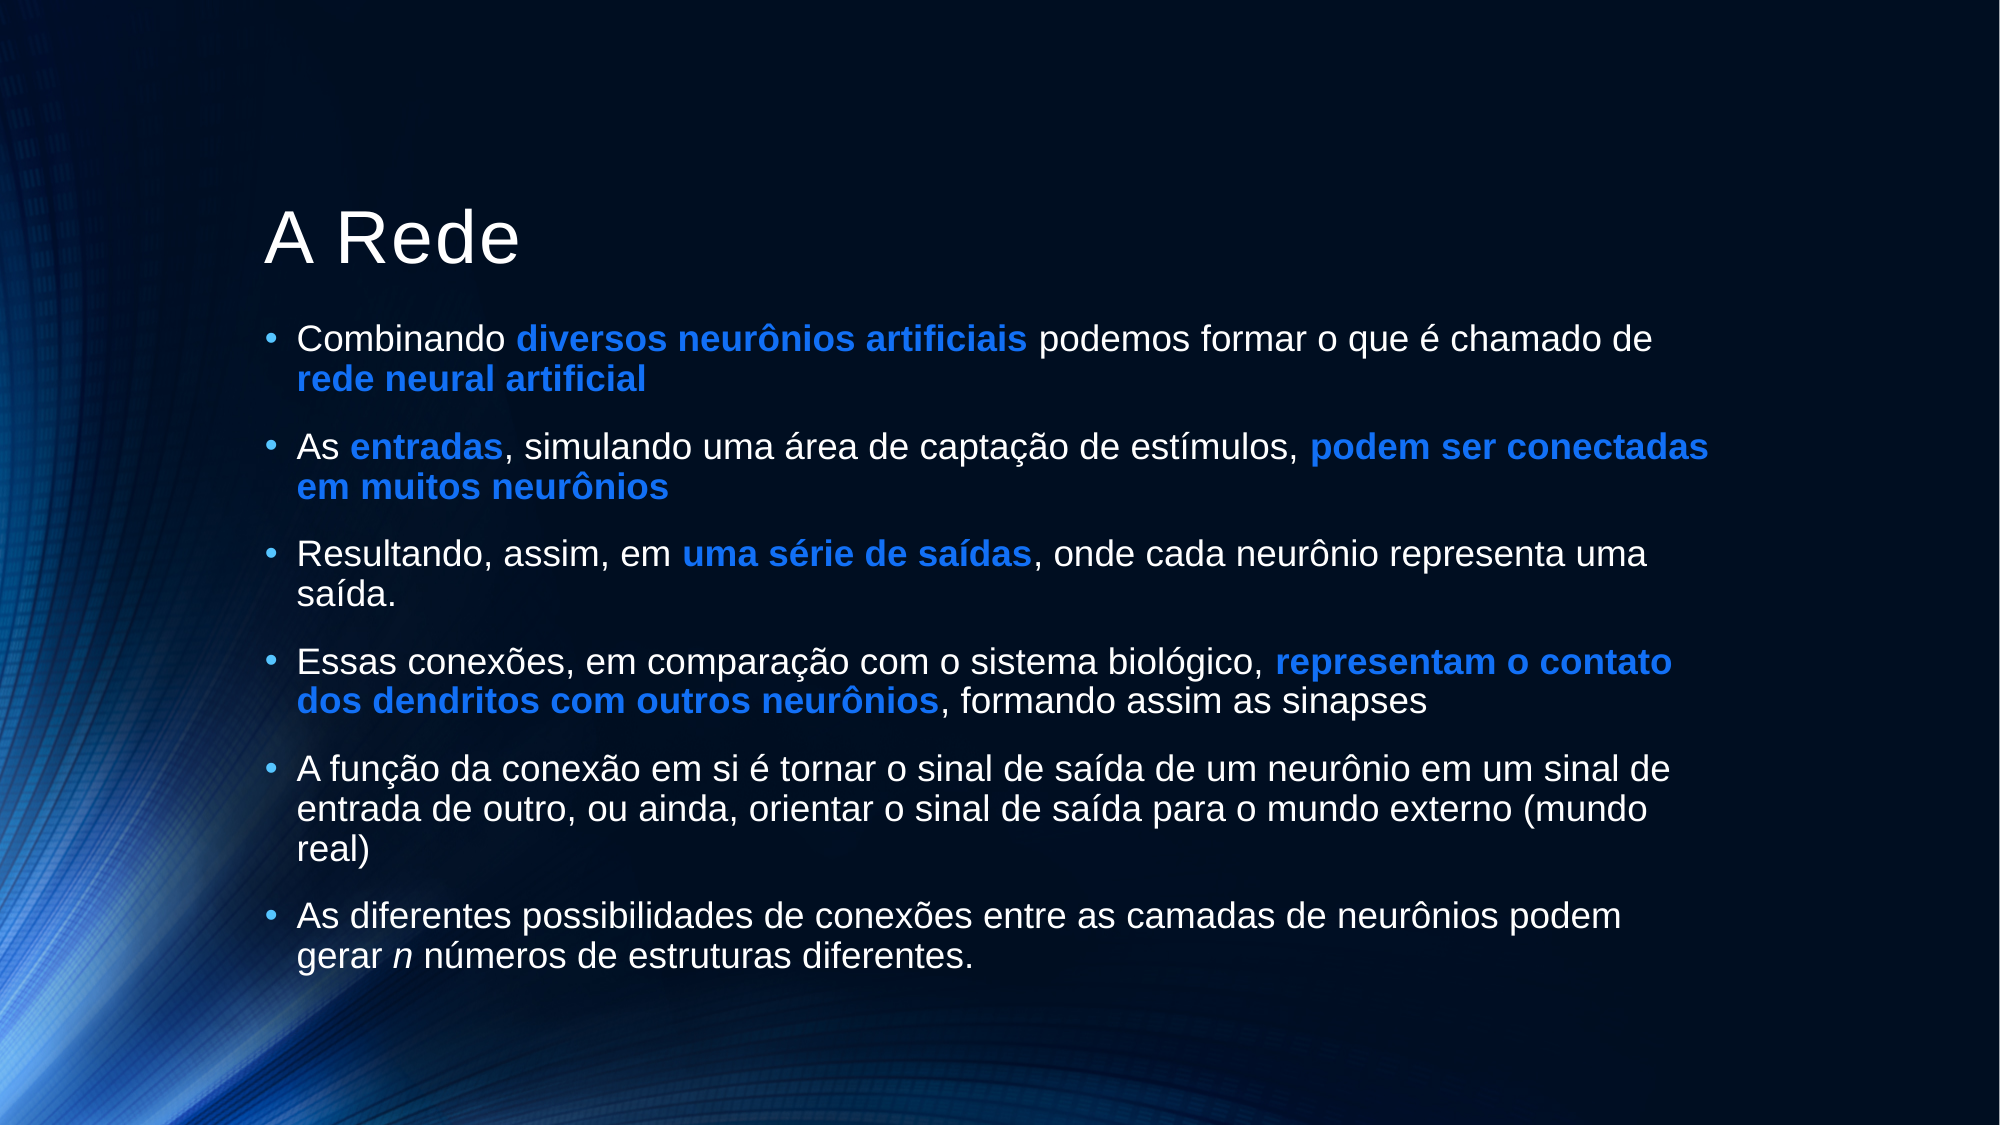

# A Rede
Combinando diversos neurônios artificiais podemos formar o que é chamado de rede neural artificial
As entradas, simulando uma área de captação de estímulos, podem ser conectadas em muitos neurônios
Resultando, assim, em uma série de saídas, onde cada neurônio representa uma saída.
Essas conexões, em comparação com o sistema biológico, representam o contato dos dendritos com outros neurônios, formando assim as sinapses
A função da conexão em si é tornar o sinal de saída de um neurônio em um sinal de entrada de outro, ou ainda, orientar o sinal de saída para o mundo externo (mundo real)
As diferentes possibilidades de conexões entre as camadas de neurônios podem gerar n números de estruturas diferentes.